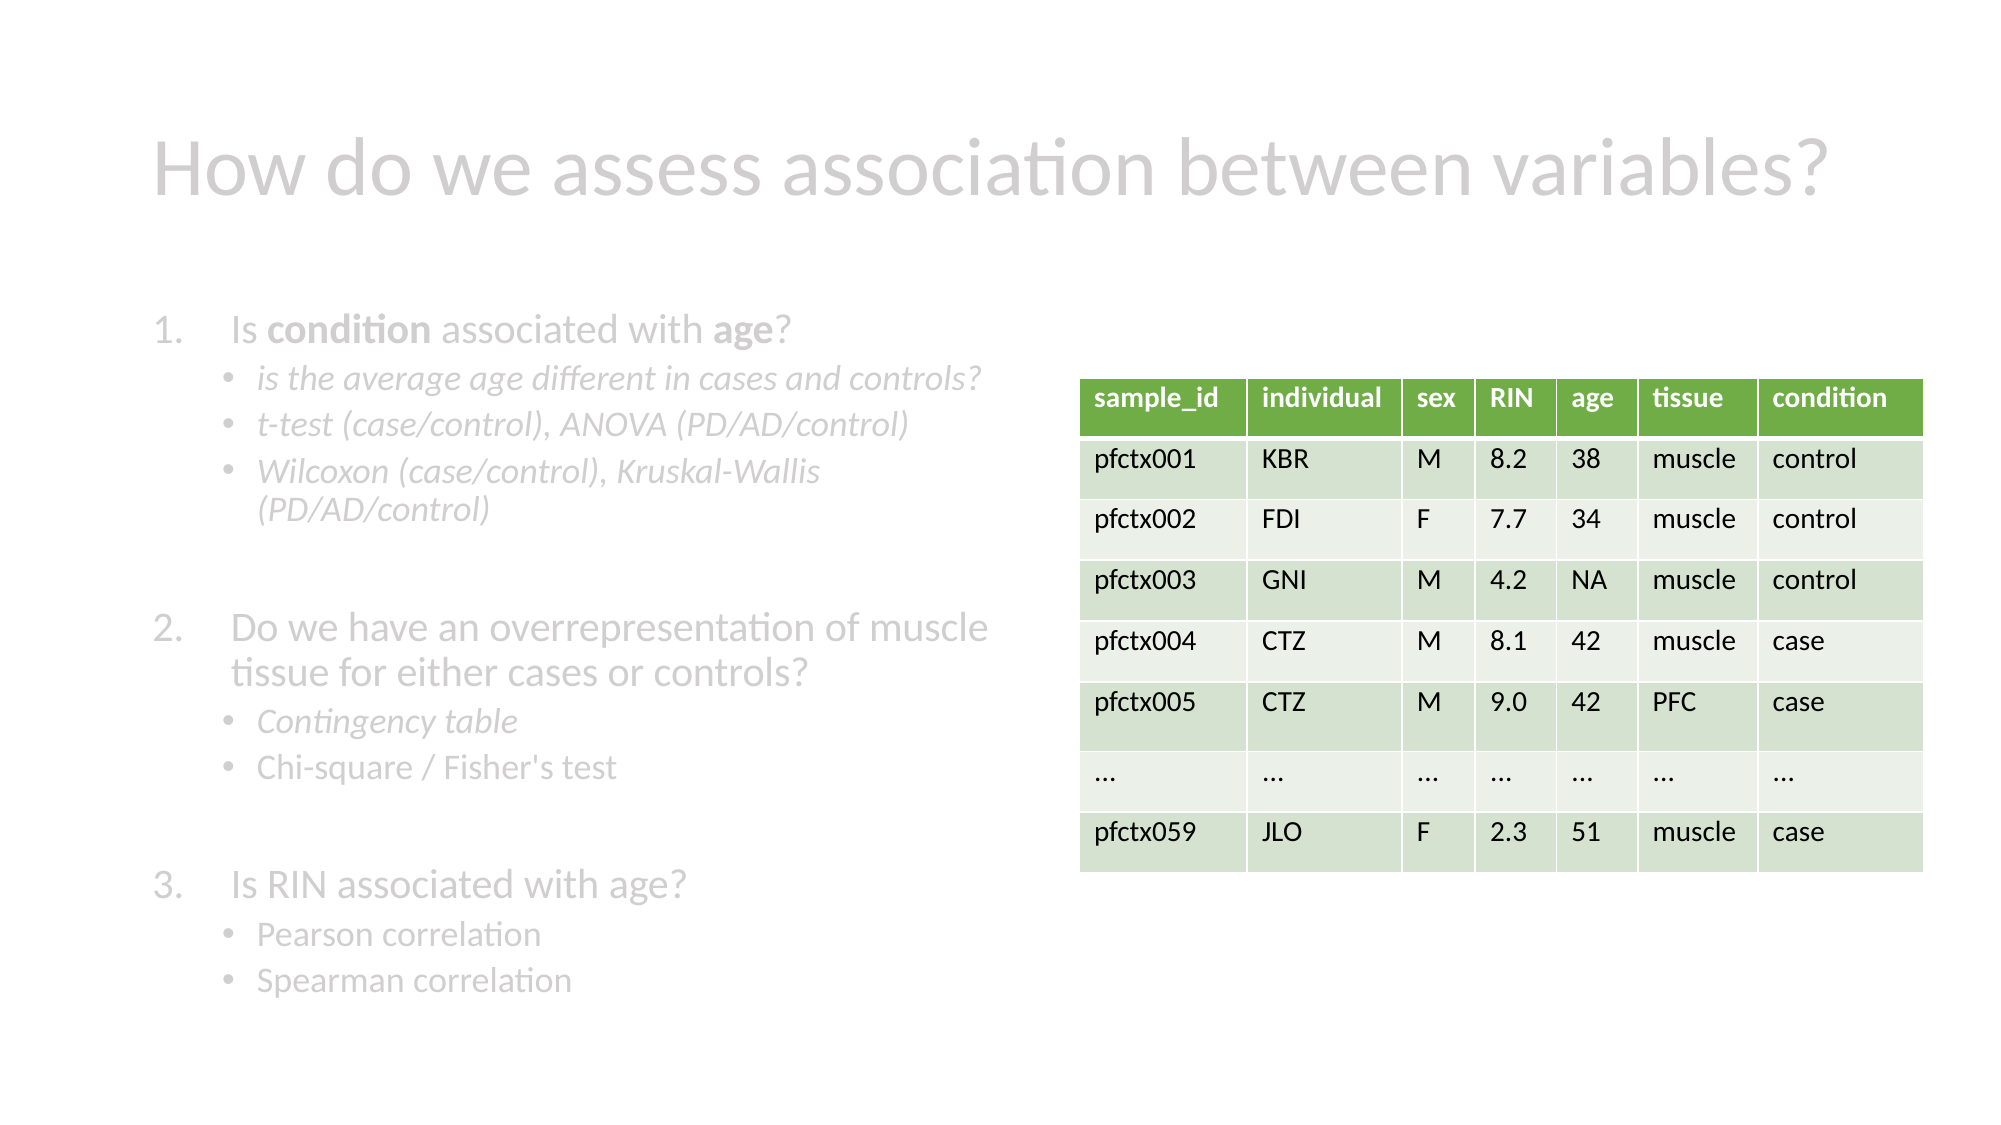

# How do we assess association between variables?
Is condition associated with age?
is the average age different in cases and controls?
t-test (case/control), ANOVA (PD/AD/control)
Wilcoxon (case/control), Kruskal-Wallis (PD/AD/control)

Do we have an overrepresentation of muscle tissue for either cases or controls?
Contingency table
Chi-square / Fisher's test

Is RIN associated with age?
Pearson correlation
Spearman correlation

| sample\_id | individual | sex | RIN | age | tissue | condition |
| --- | --- | --- | --- | --- | --- | --- |
| pfctx001 | KBR | M | 8.2 | 38 | muscle | control |
| pfctx002 | FDI | F | 7.7 | 34 | muscle | control |
| pfctx003 | GNI | M | 4.2 | NA | muscle | control |
| pfctx004 | CTZ | M | 8.1 | 42 | muscle | case |
| pfctx005 | CTZ | M | 9.0 | 42 | PFC | case |
| ... | ... | ... | ... | ... | ... | ... |
| pfctx059 | JLO | F | 2.3 | 51 | muscle | case |